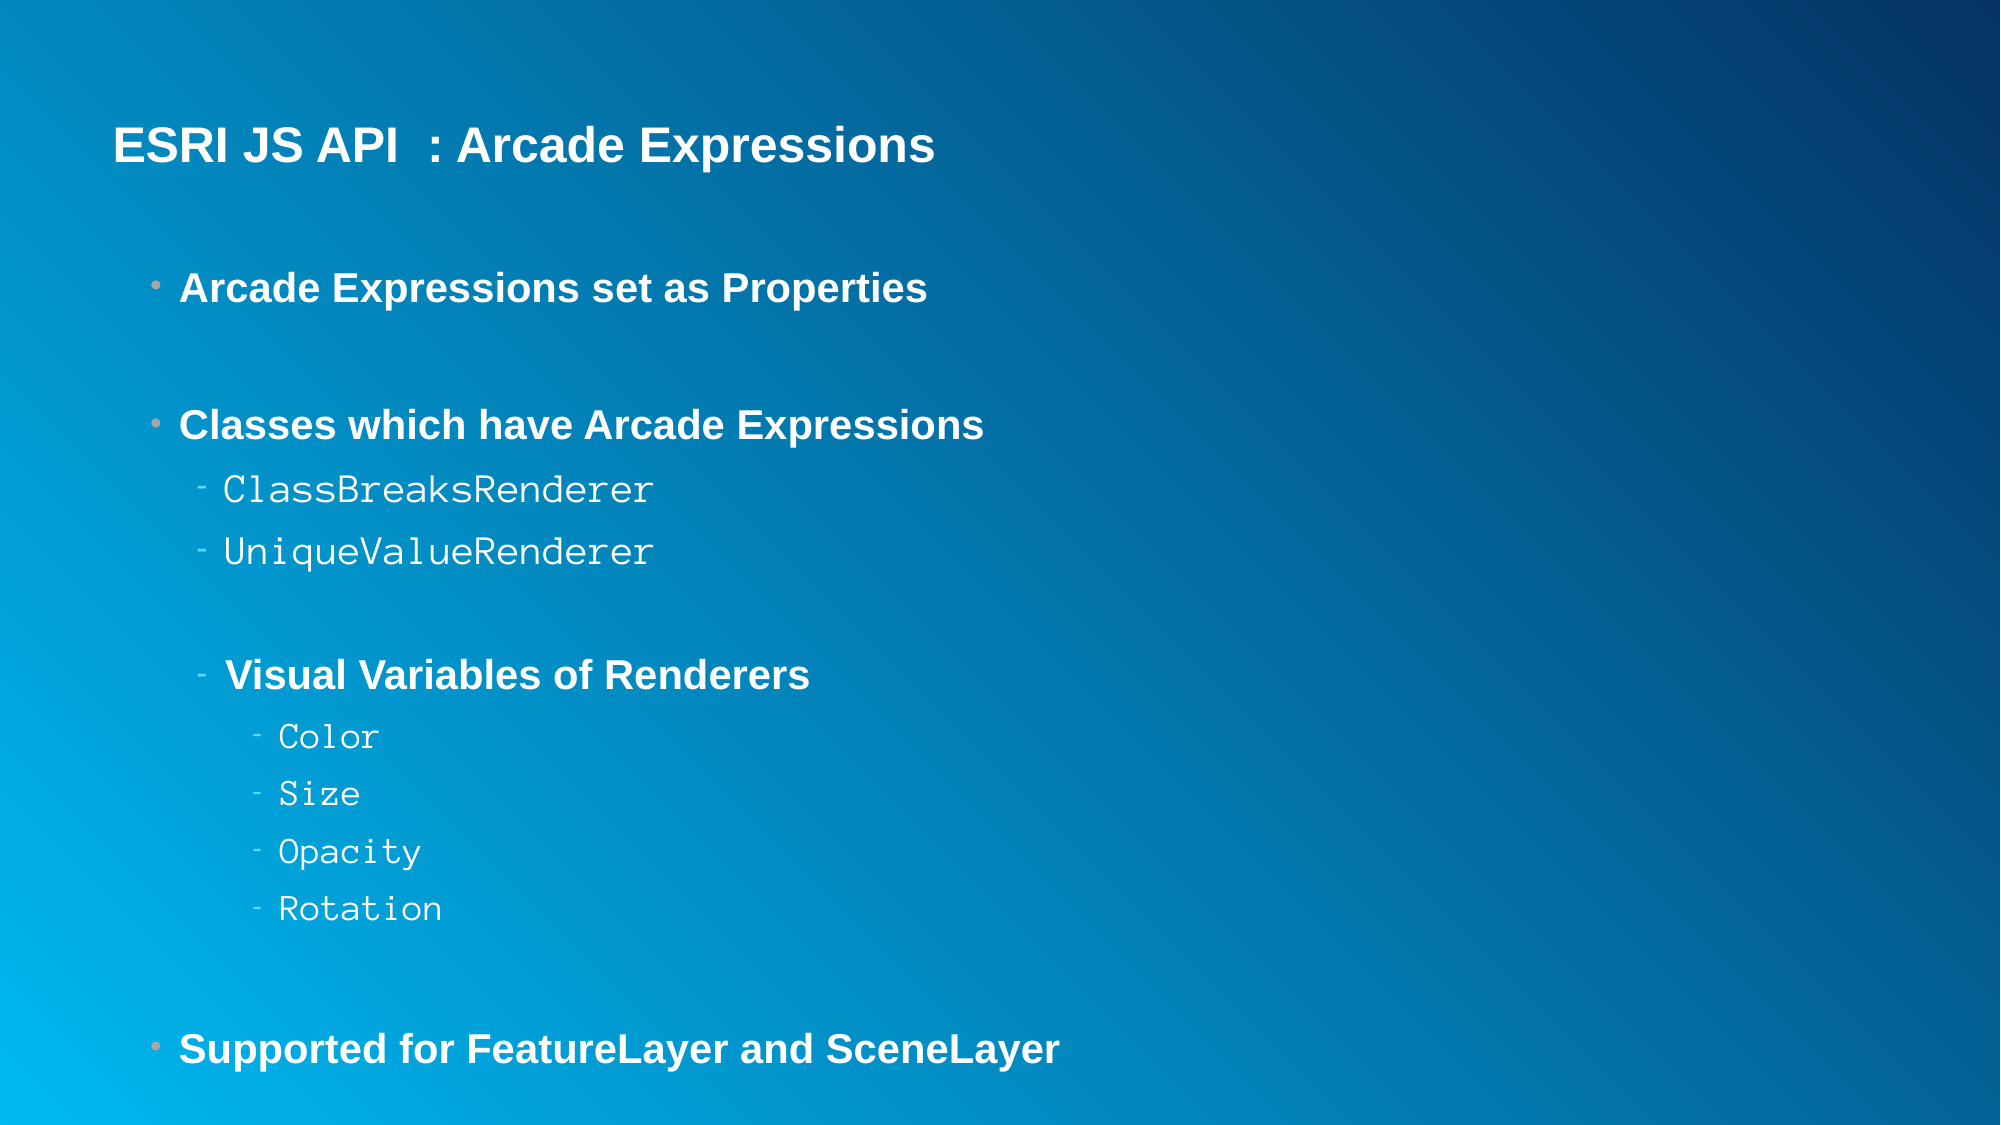

# ESRI JS API  : Arcade Expressions
Arcade Expressions set as Properties

Classes which have Arcade Expressions
ClassBreaksRenderer
UniqueValueRenderer

Visual Variables of Renderers
Color
Size
Opacity
Rotation

Supported for FeatureLayer and SceneLayer